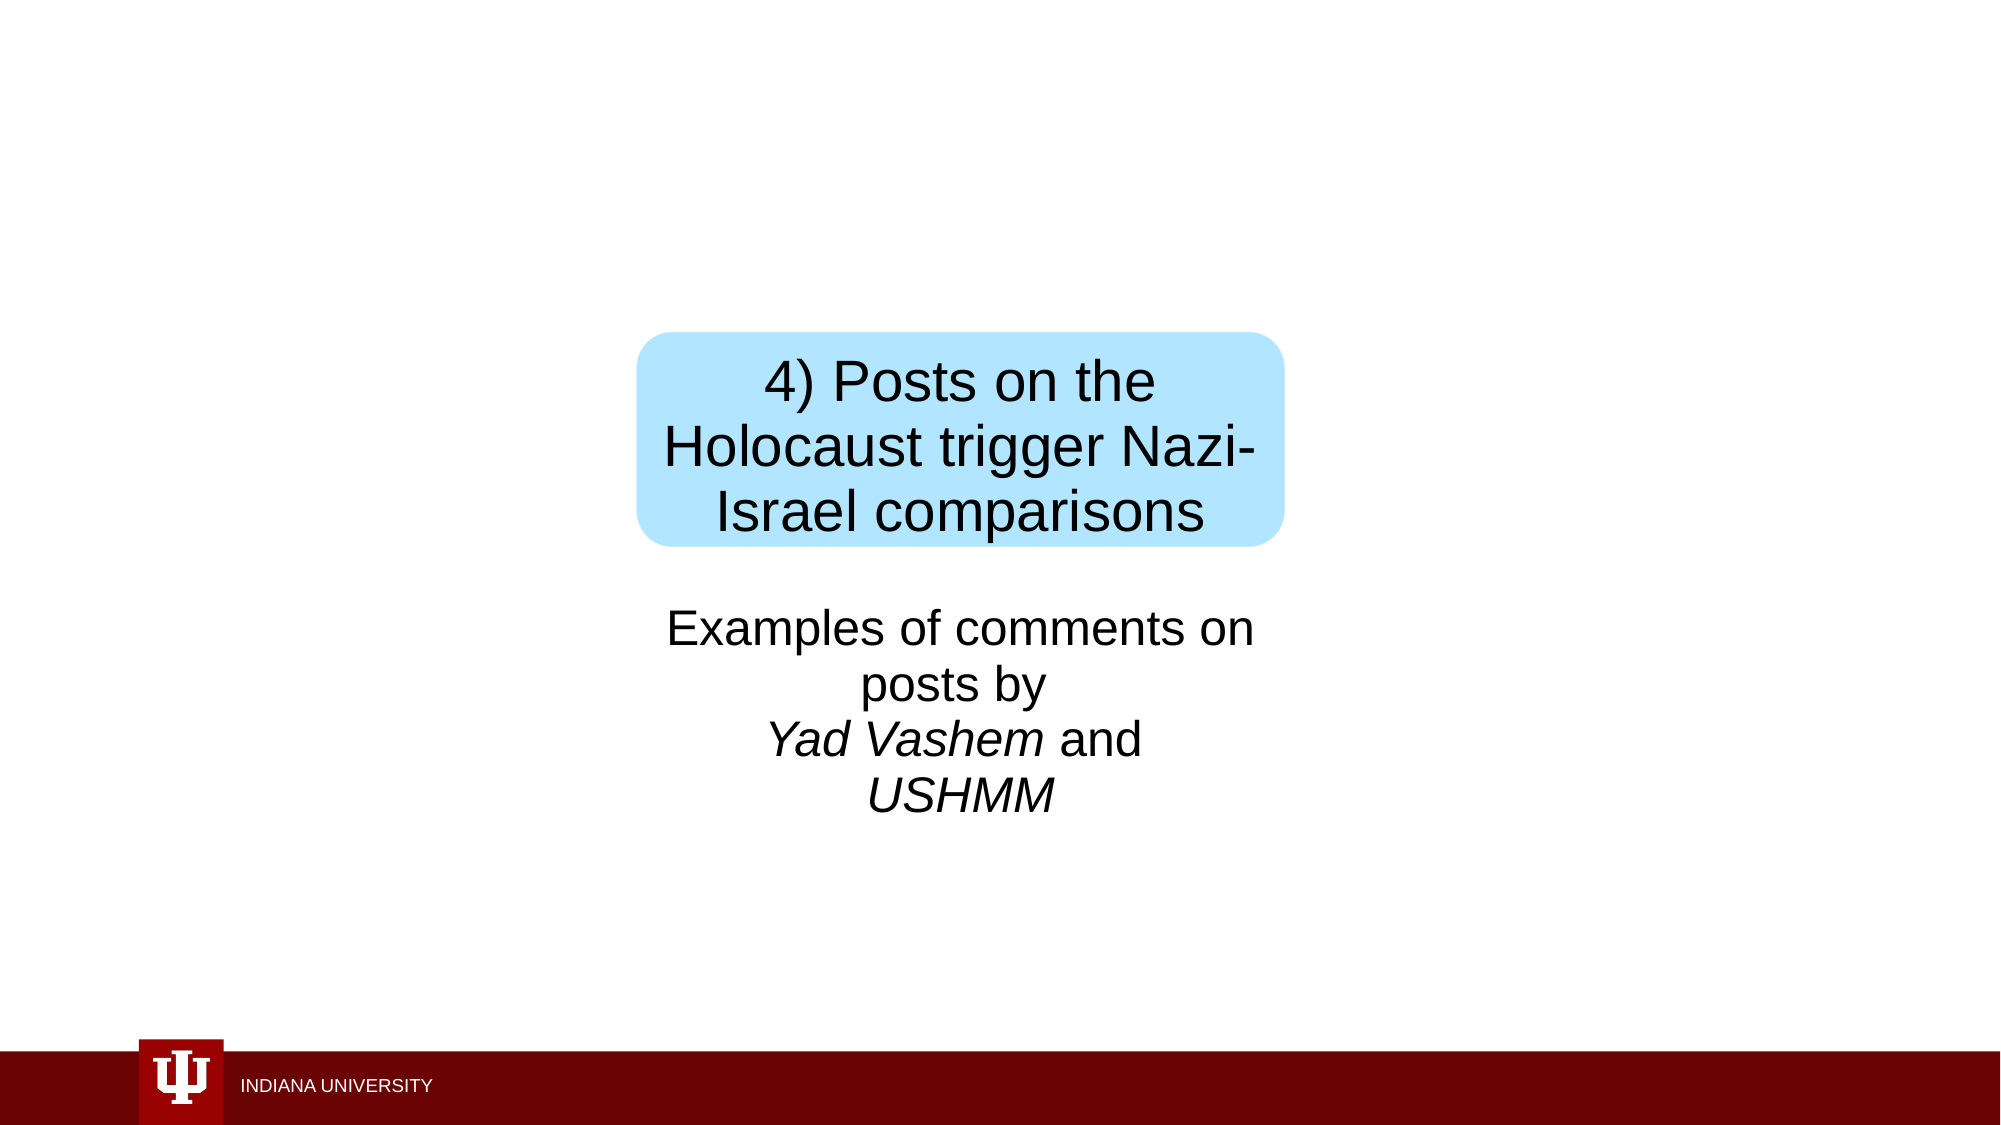

4) Posts on the Holocaust trigger Nazi-Israel comparisons
Examples of comments on posts by
Yad Vashem and
USHMM